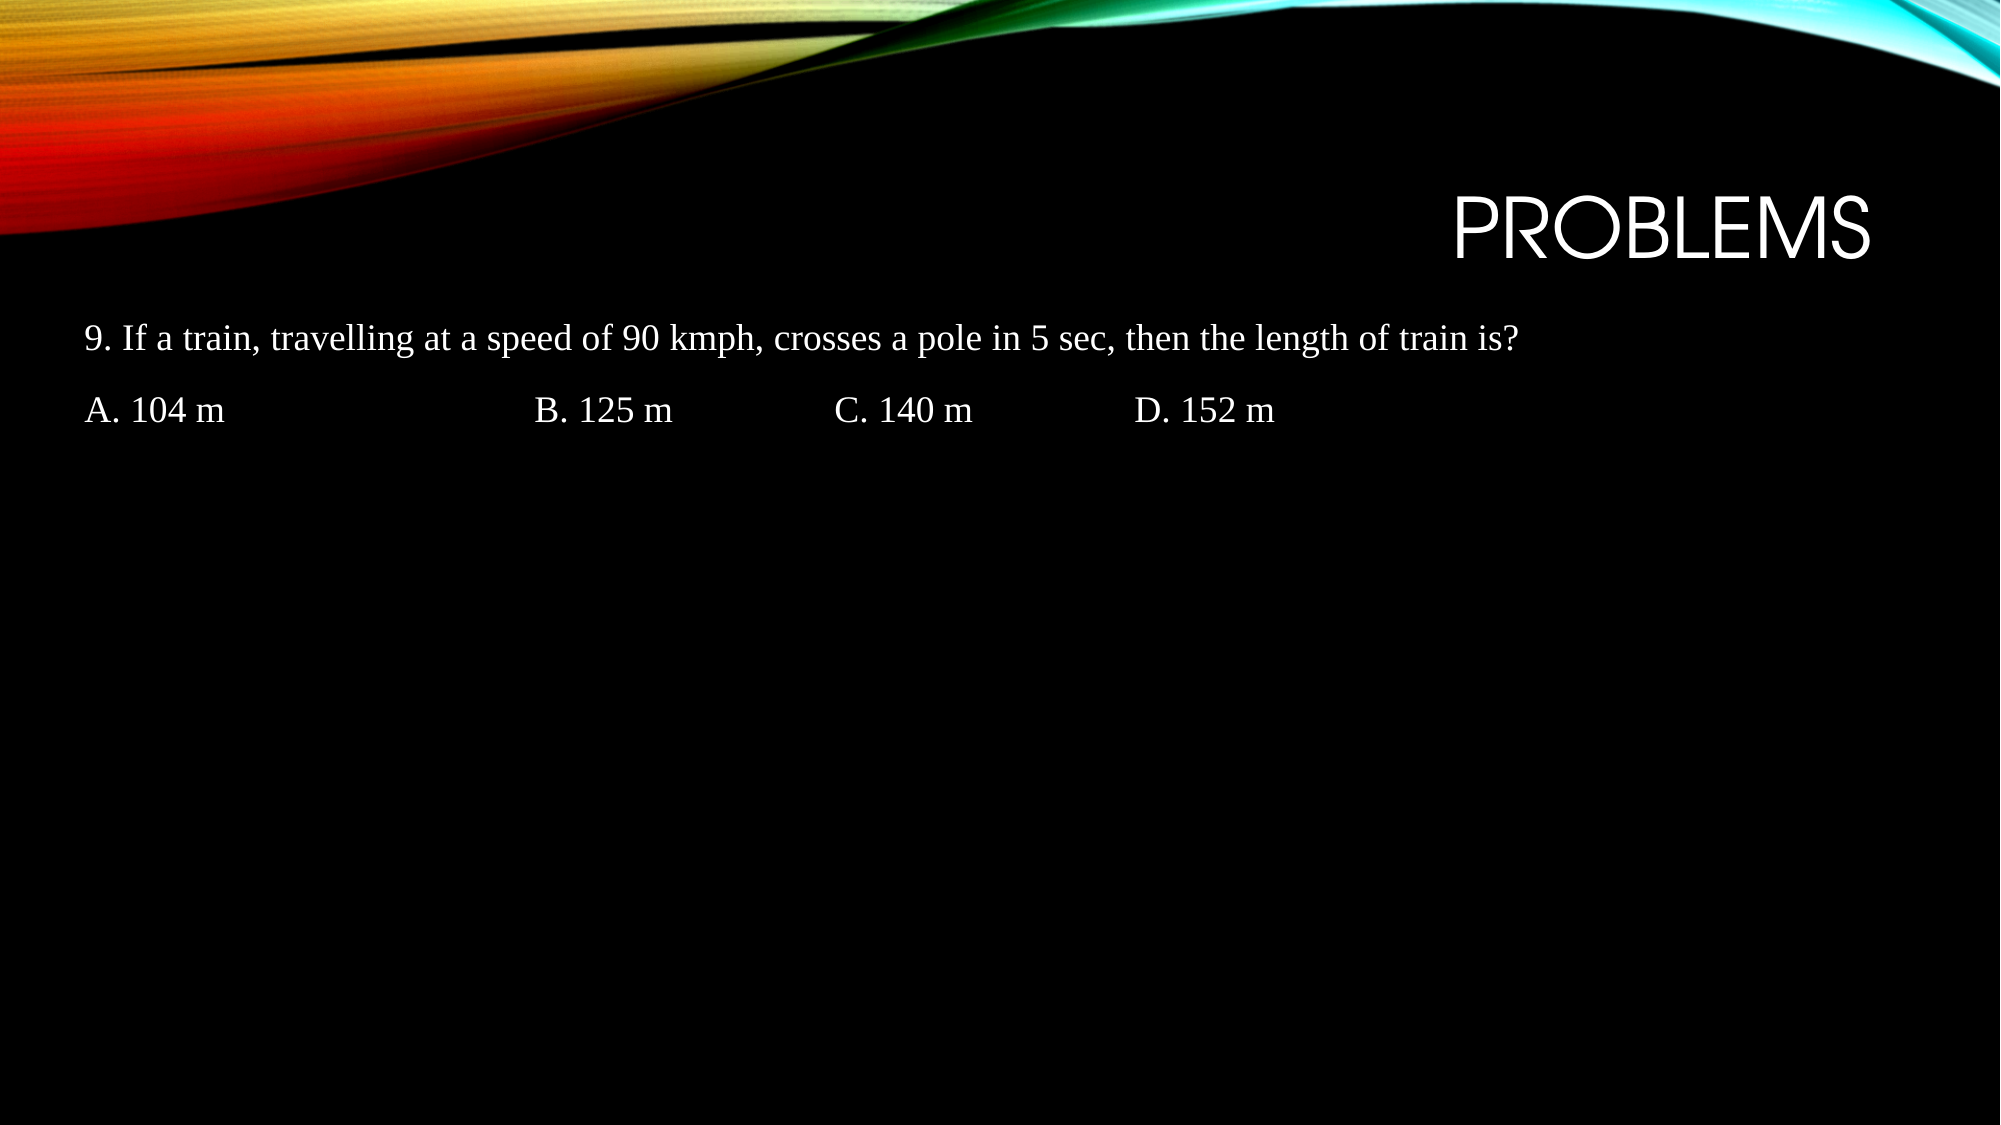

# problems
9. If a train, travelling at a speed of 90 kmph, crosses a pole in 5 sec, then the length of train is?
A. 104 m 		B. 125 m 		C. 140 m 		D. 152 m